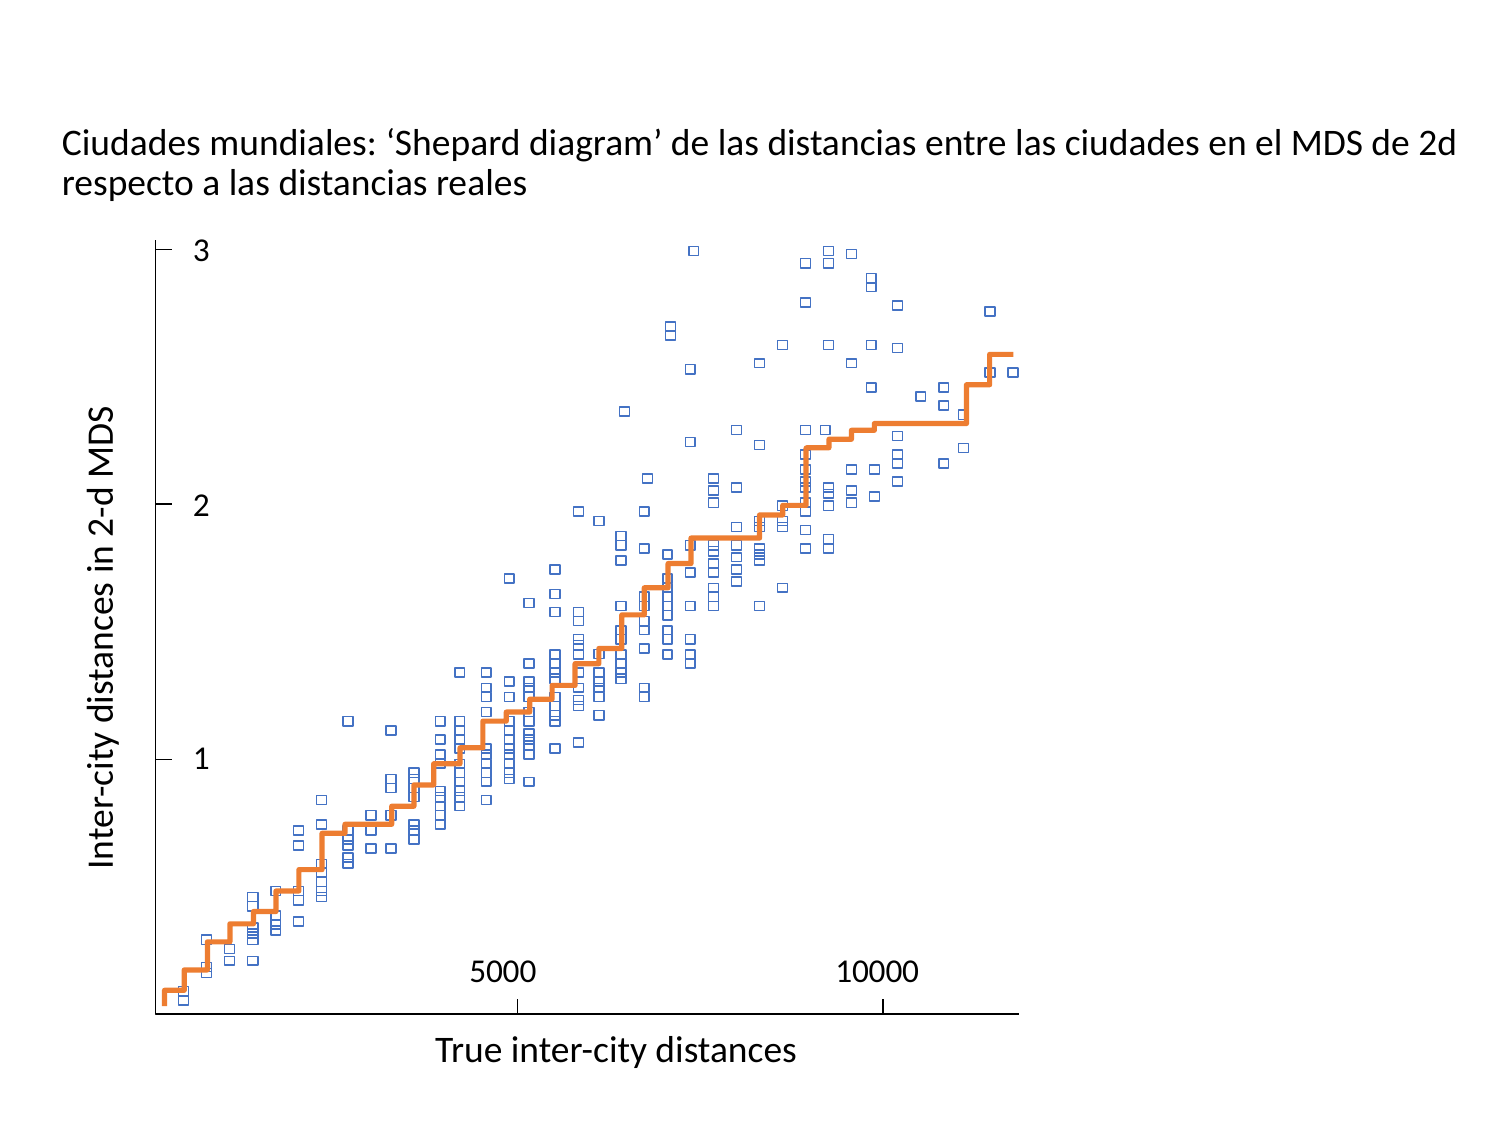

# Ciudades mundiales: ‘Shepard diagram’ de las distancias entre las ciudades en el MDS de 2d respecto a las distancias reales
3

2

Inter-city distances in 2-d MDS

1

5000
10000

True inter-city distances